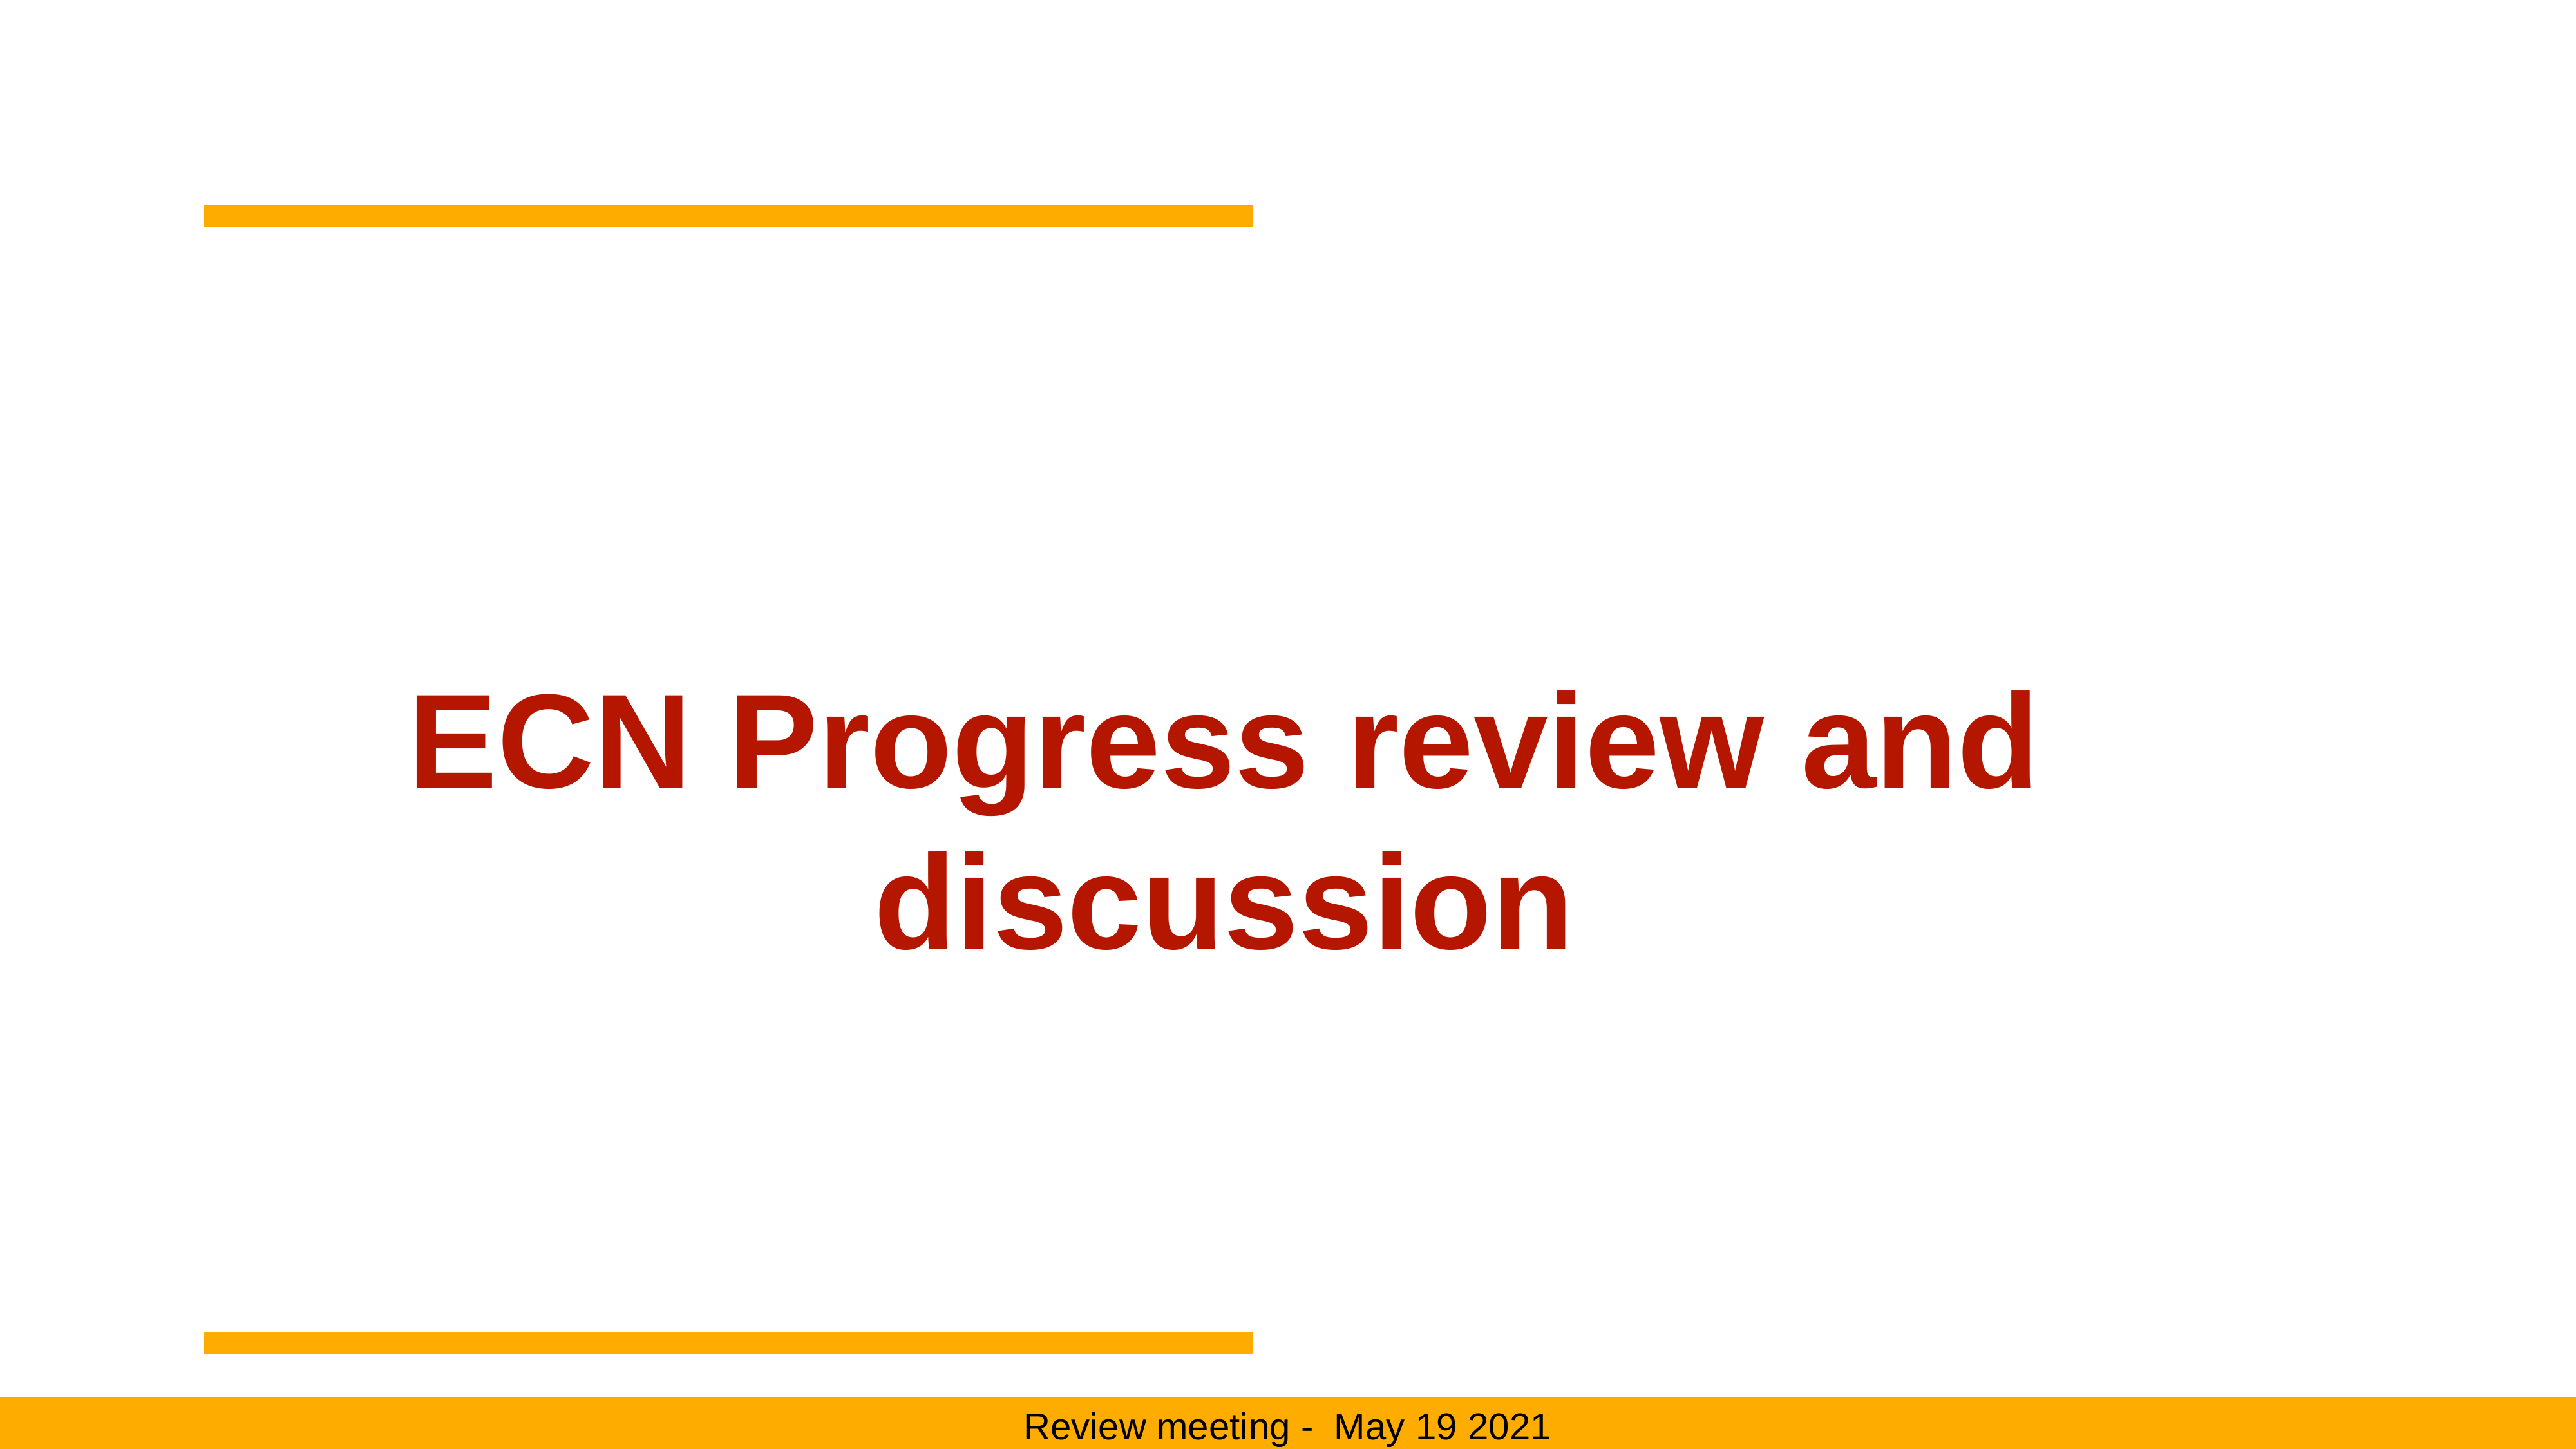

# ECN Progress review and discussion
1